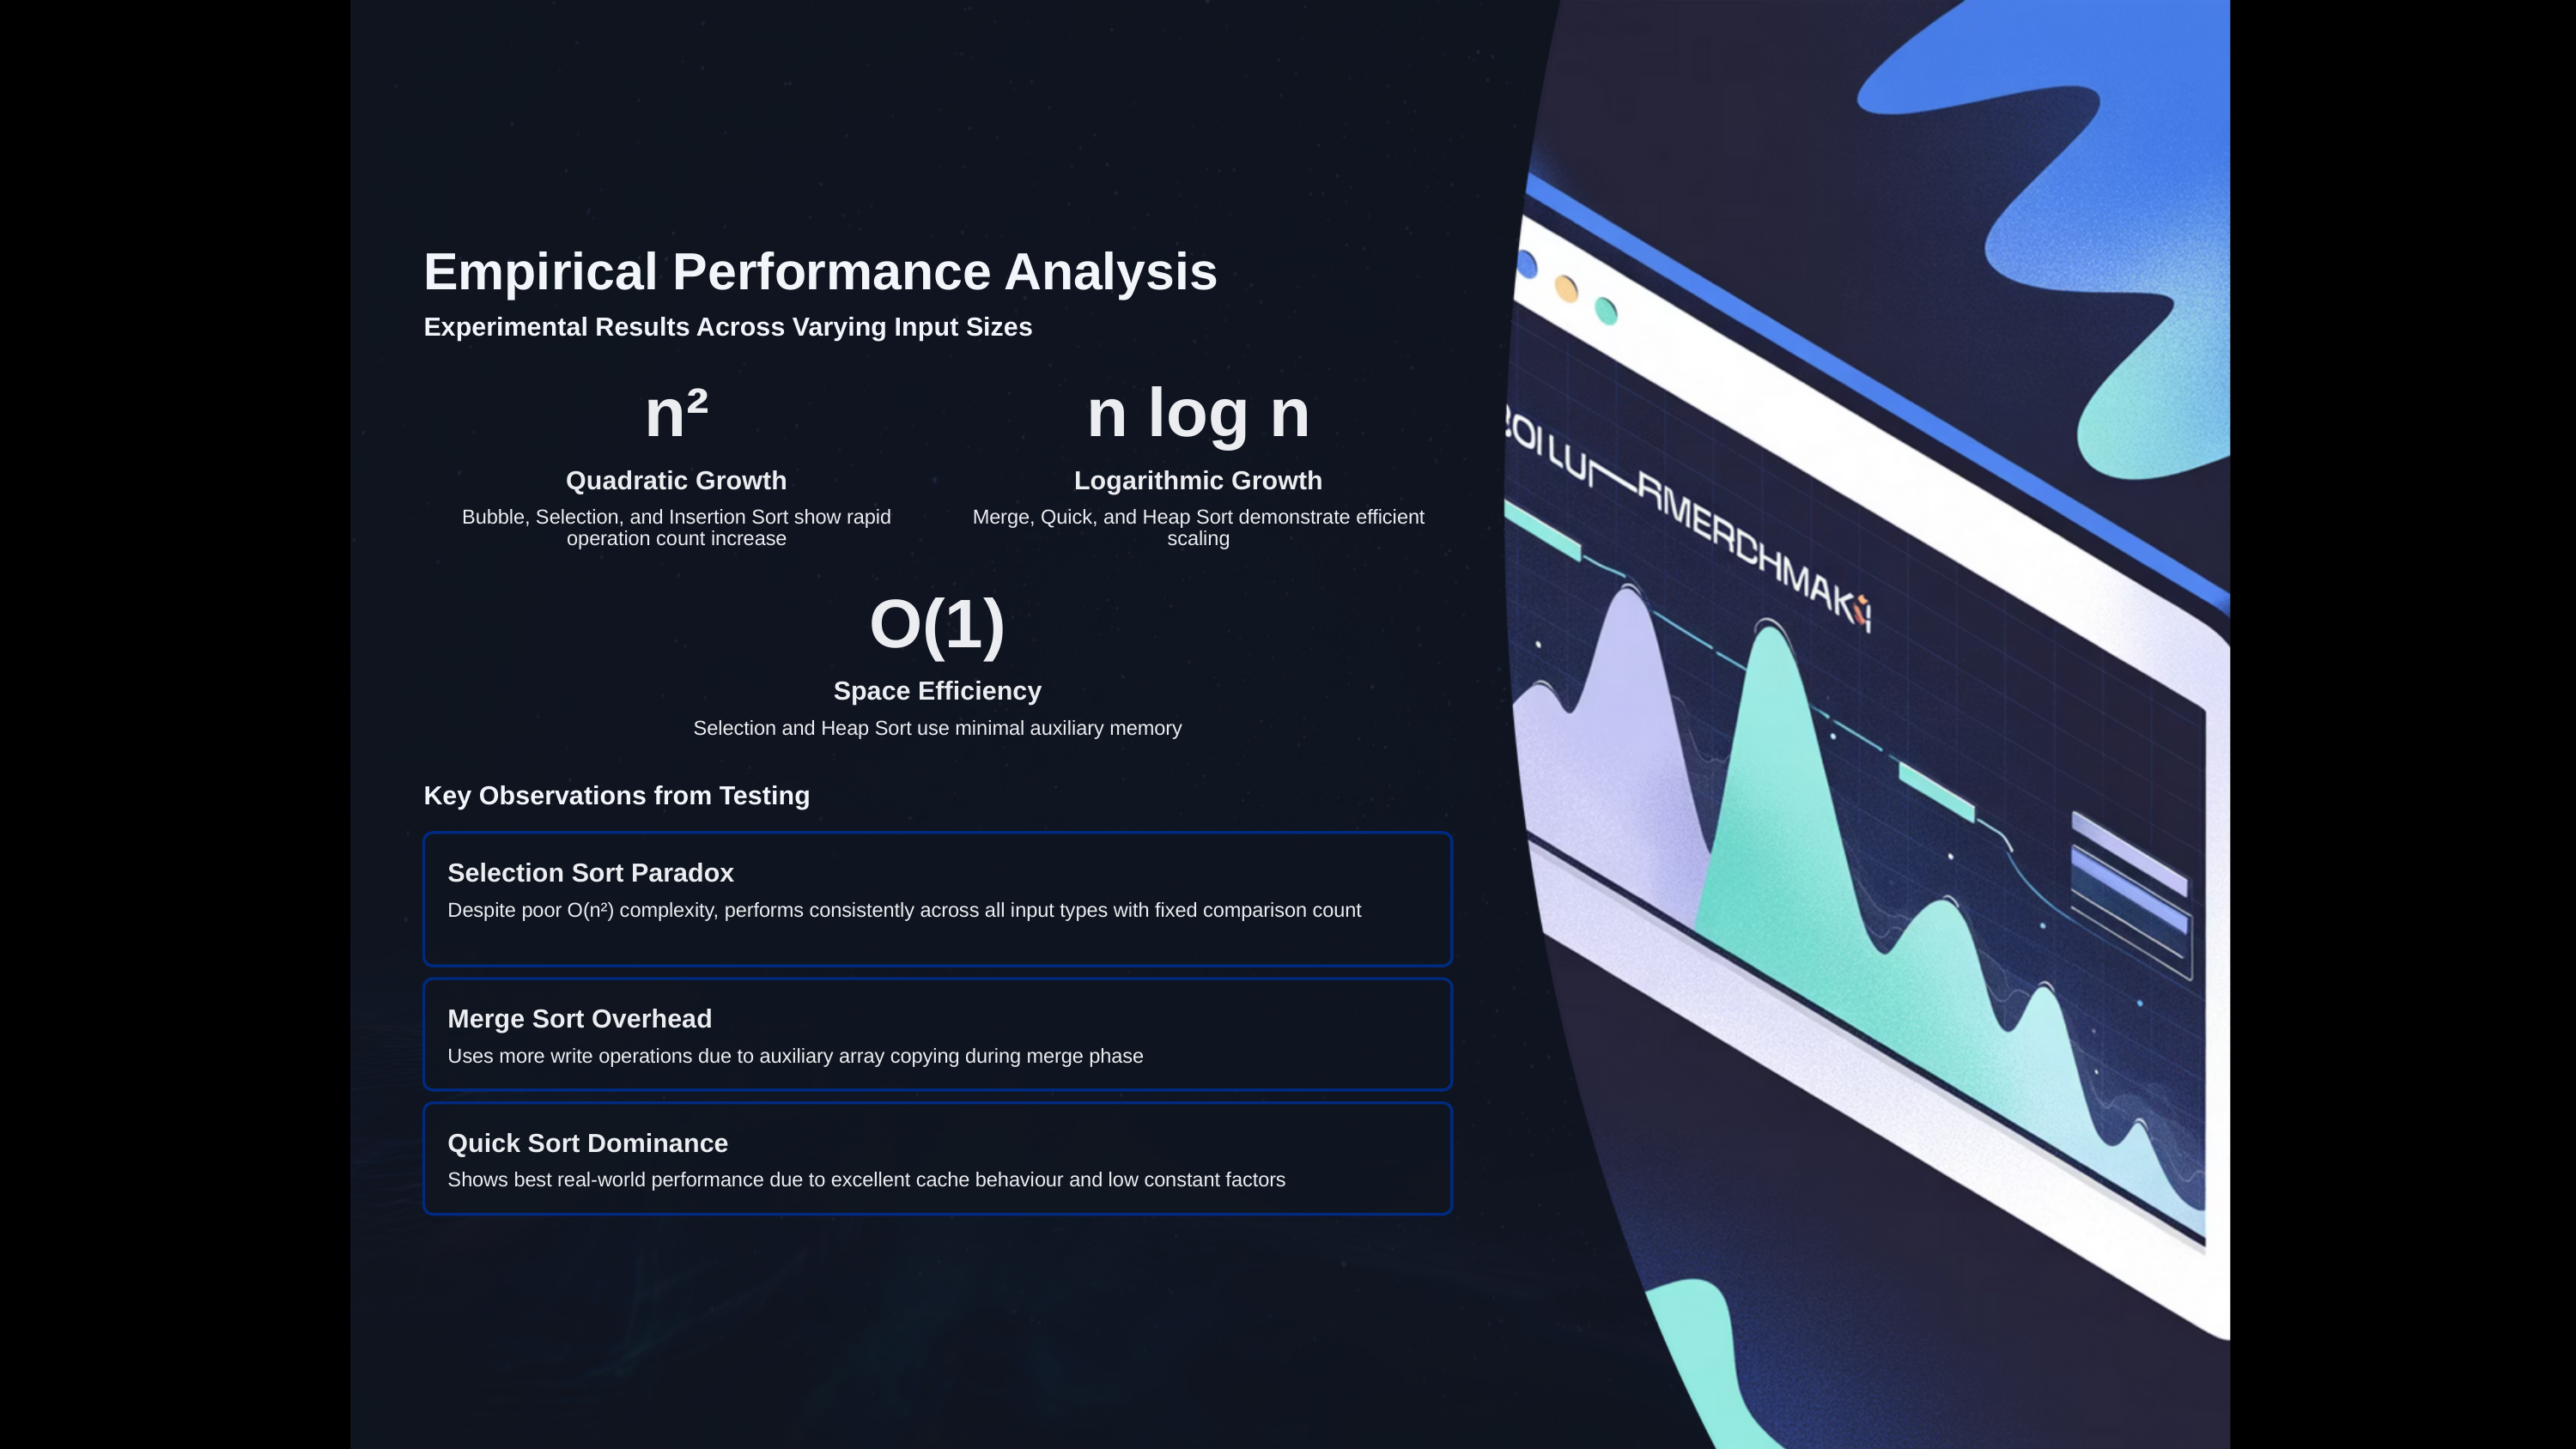

Empirical Performance Analysis
Experimental Results Across Varying Input Sizes
n²
n log n
Quadratic Growth
Logarithmic Growth
Bubble, Selection, and Insertion Sort show rapid operation count increase
Merge, Quick, and Heap Sort demonstrate efficient scaling
O(1)
Space Efficiency
Selection and Heap Sort use minimal auxiliary memory
Key Observations from Testing

Selection Sort Paradox
Despite poor O(n²) complexity, performs consistently across all input types with fixed comparison count

Merge Sort Overhead
Uses more write operations due to auxiliary array copying during merge phase

Quick Sort Dominance
Shows best real-world performance due to excellent cache behaviour and low constant factors